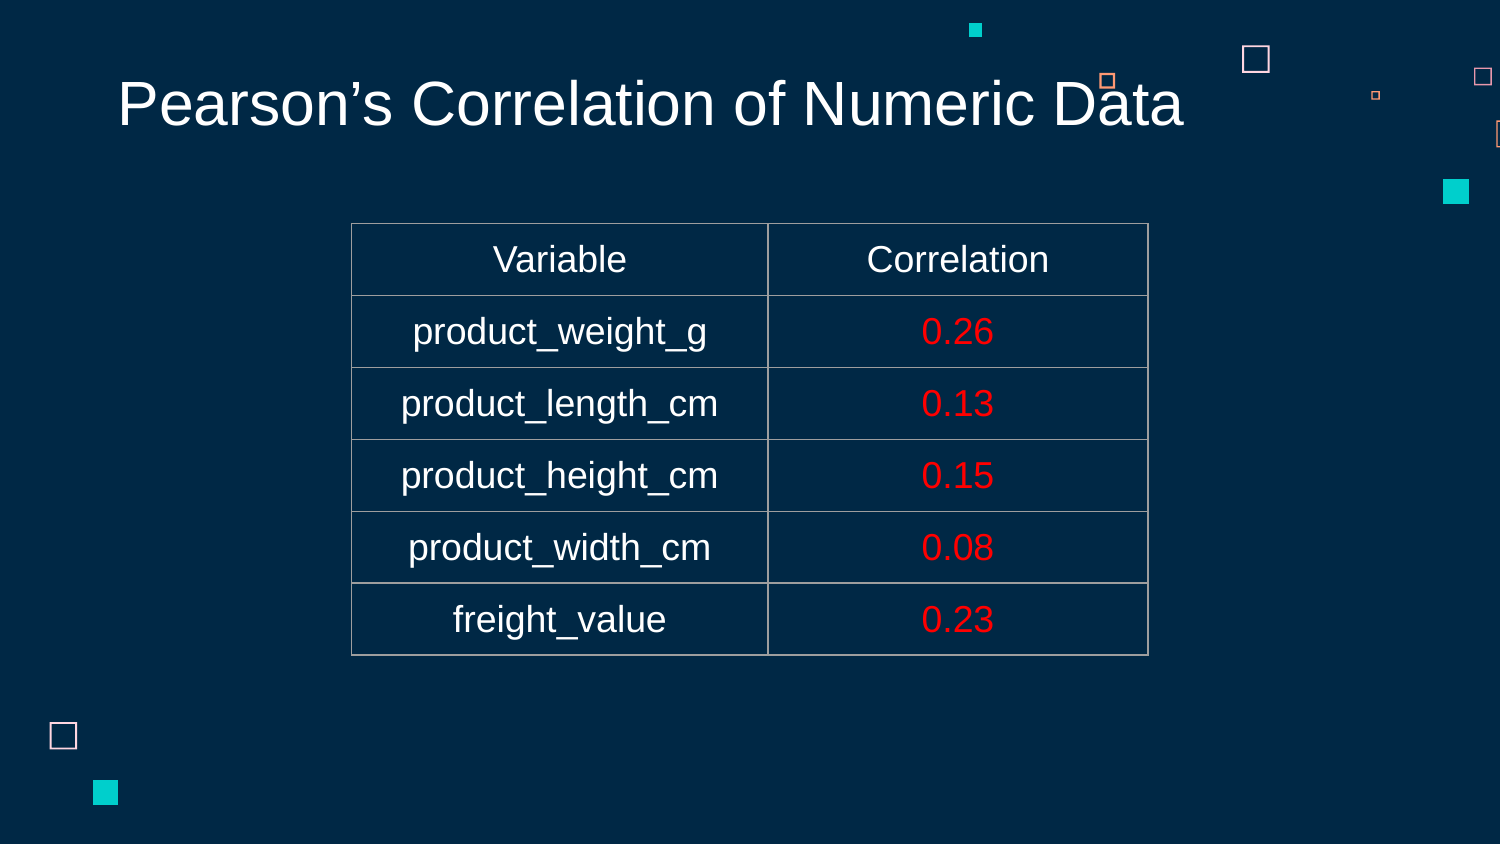

# Pearson’s correlation
Pearson’s Correlation of Numeric Data
| Variable | Correlation |
| --- | --- |
| product\_weight\_g | 0.26 |
| product\_length\_cm | 0.13 |
| product\_height\_cm | 0.15 |
| product\_width\_cm | 0.08 |
| freight\_value | 0.23 |